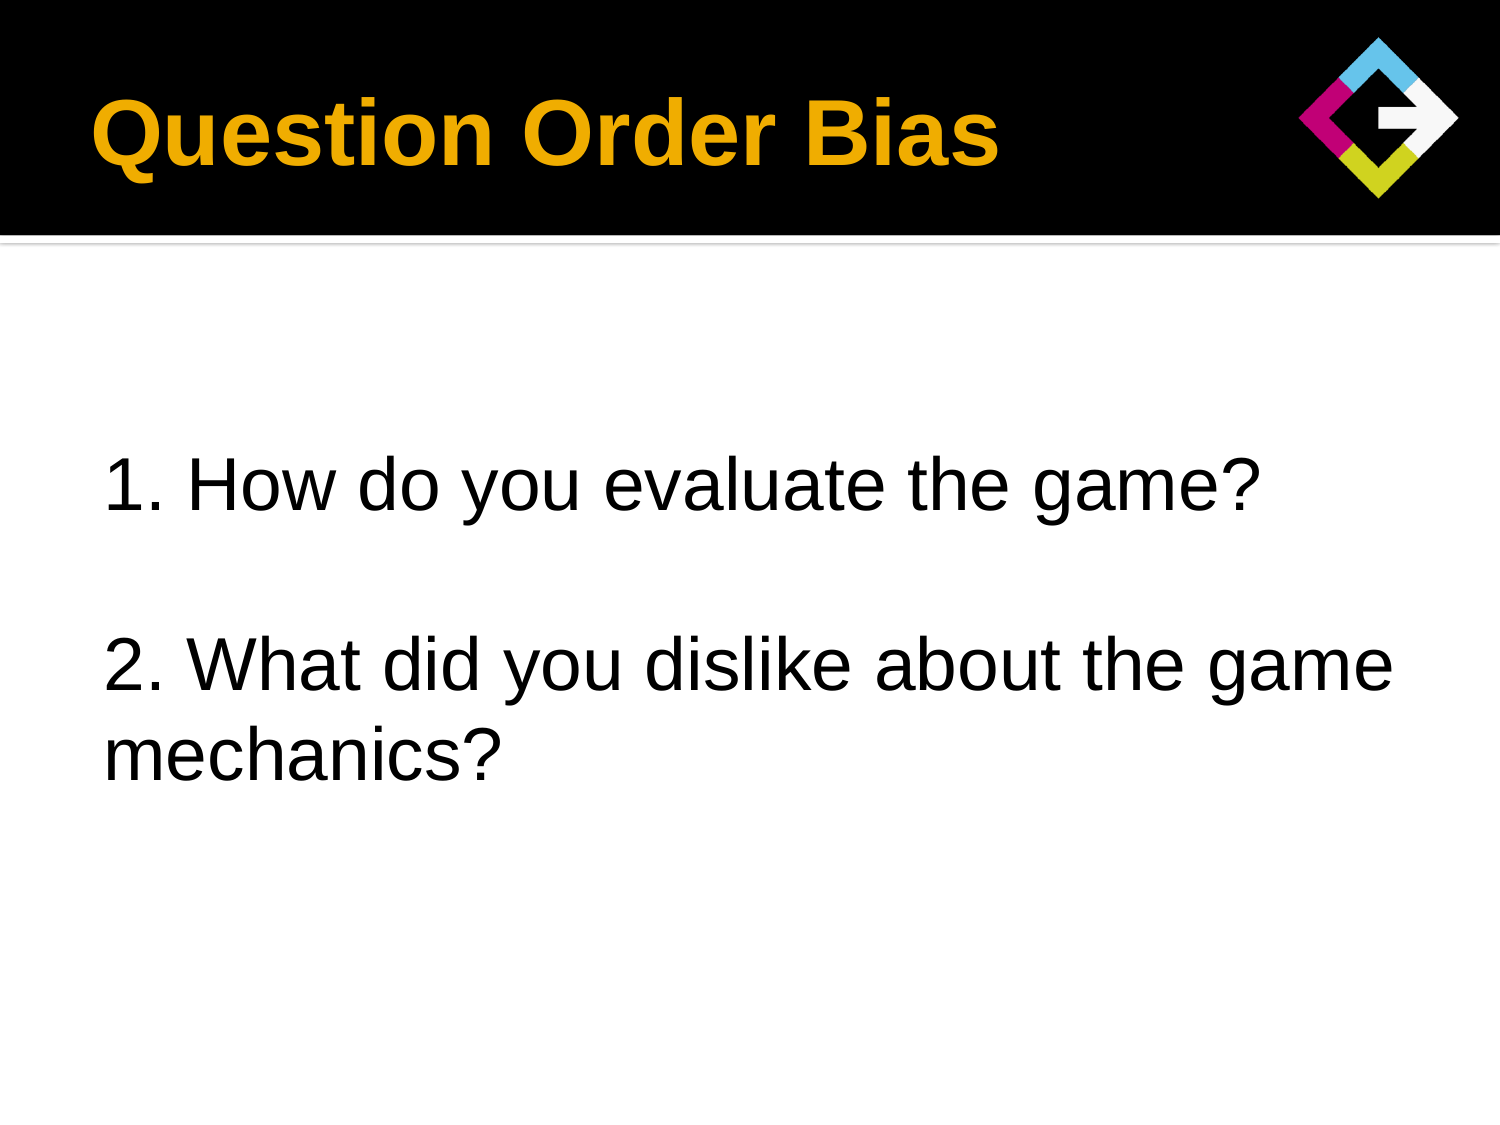

# Question Order Bias

1. How do you evaluate the game?
2. What did you dislike about the game mechanics?